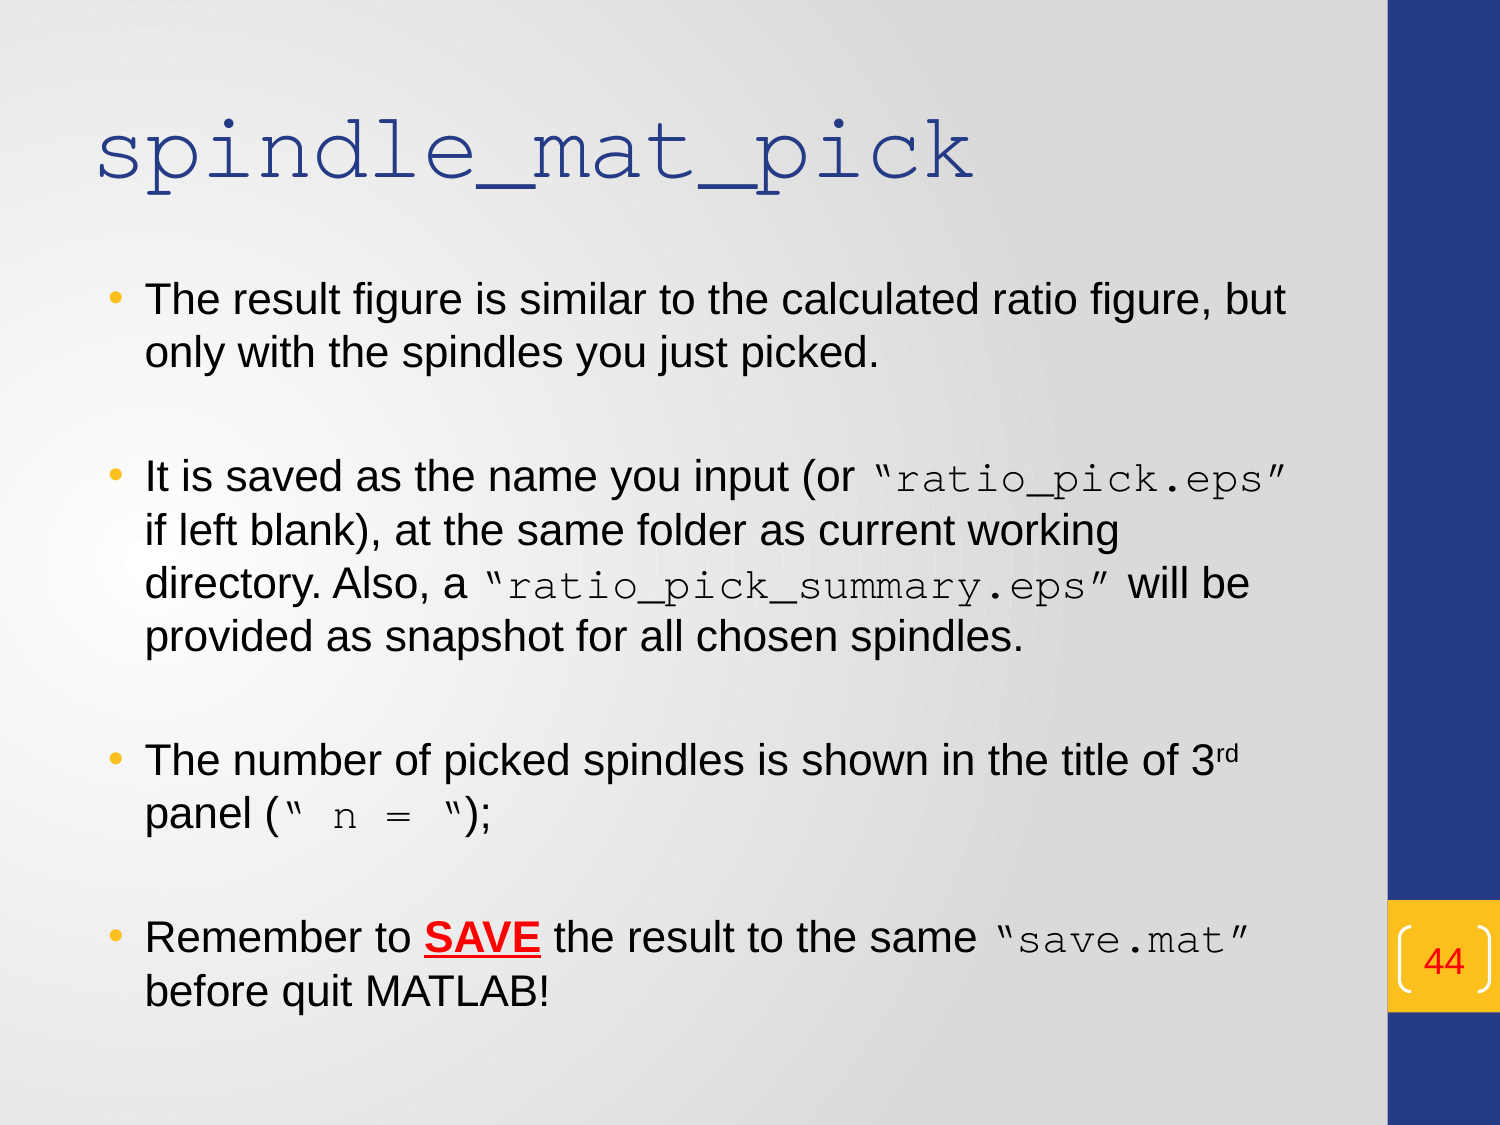

# spindle_mat_pick
The result figure is similar to the calculated ratio figure, but only with the spindles you just picked.

It is saved as the name you input (or “ratio_pick.eps” if left blank), at the same folder as current working directory. Also, a “ratio_pick_summary.eps” will be provided as snapshot for all chosen spindles.

The number of picked spindles is shown in the title of 3rd panel (“ n = “);

Remember to SAVE the result to the same “save.mat” before quit MATLAB!
44